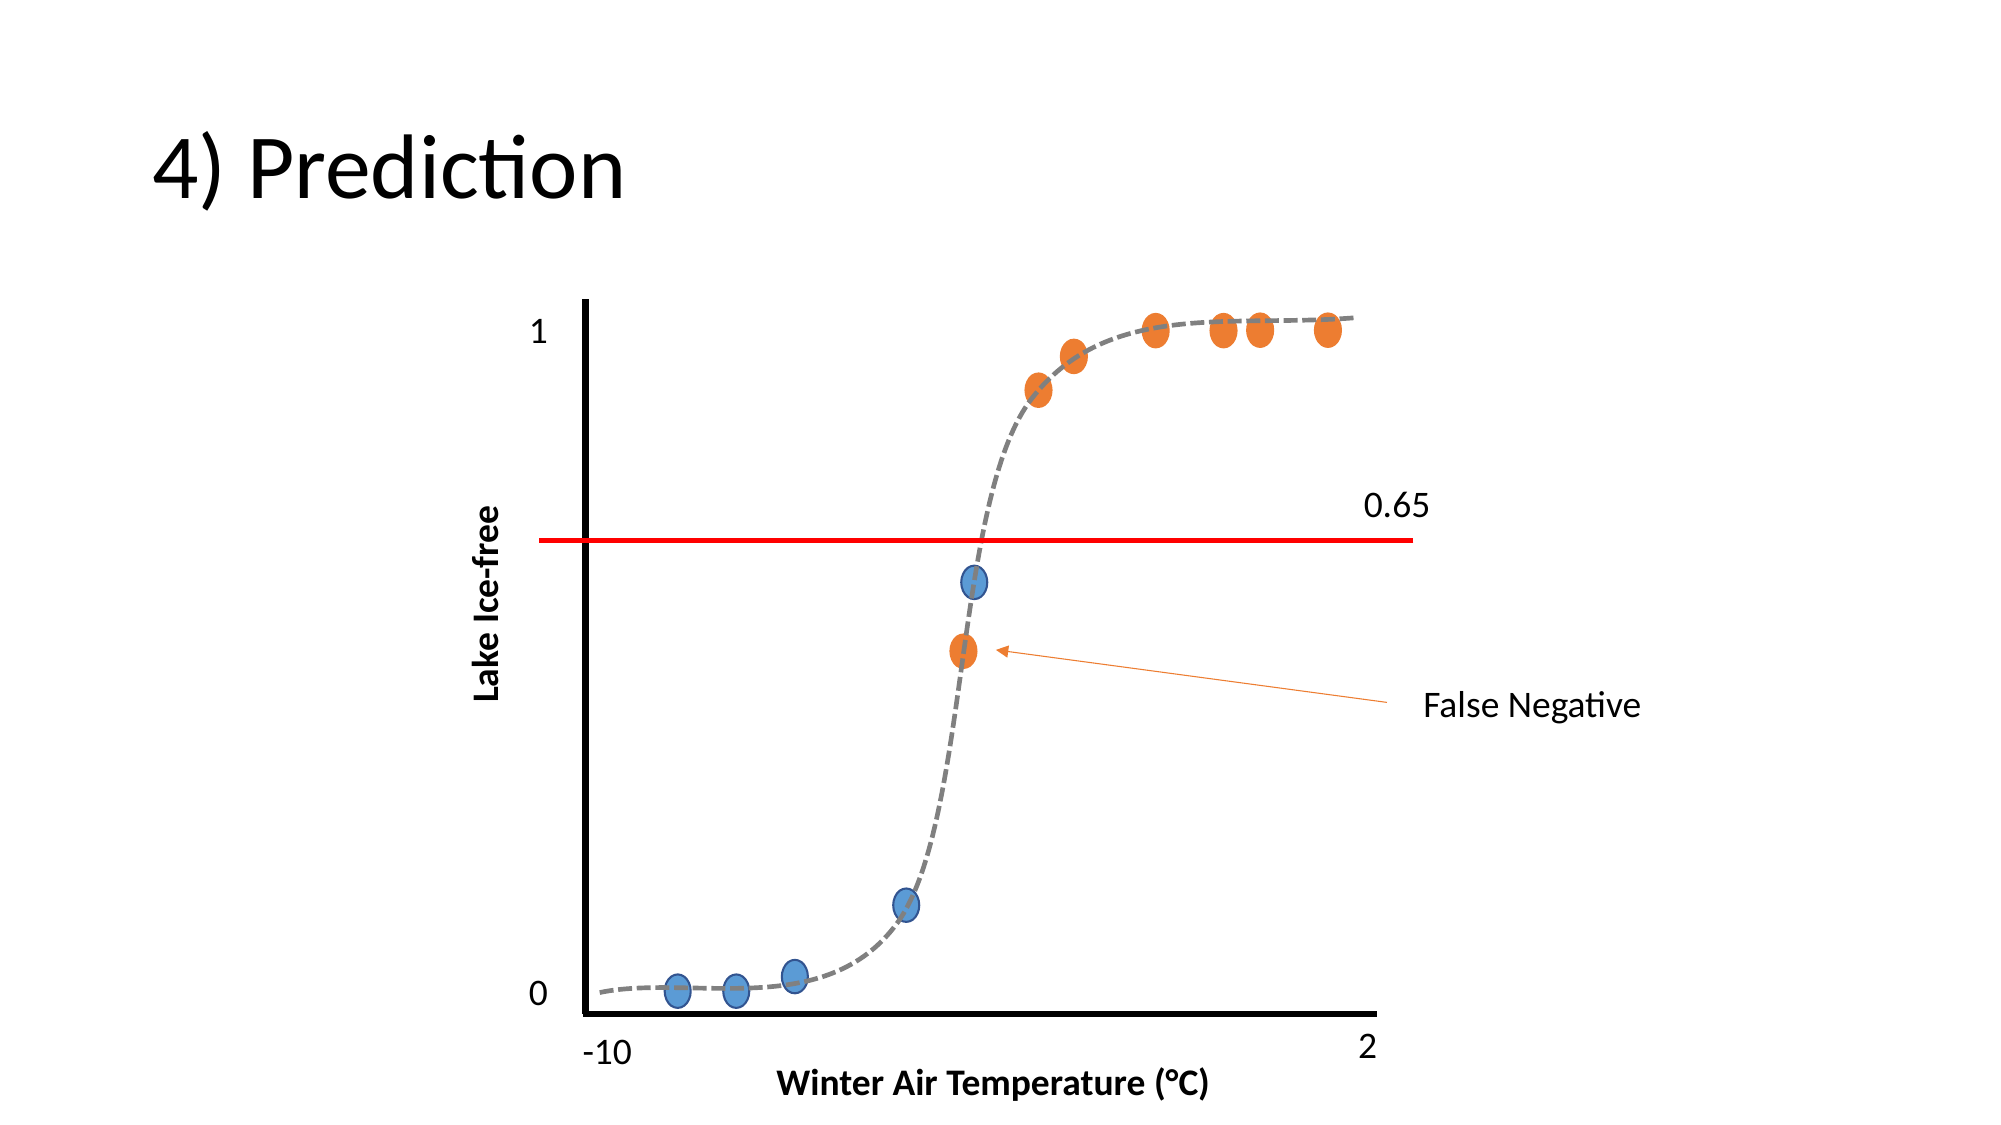

# 4) Prediction
1

0.65

Lake Ice-free

False Negative

0

2
-10
Winter Air Temperature (°C)